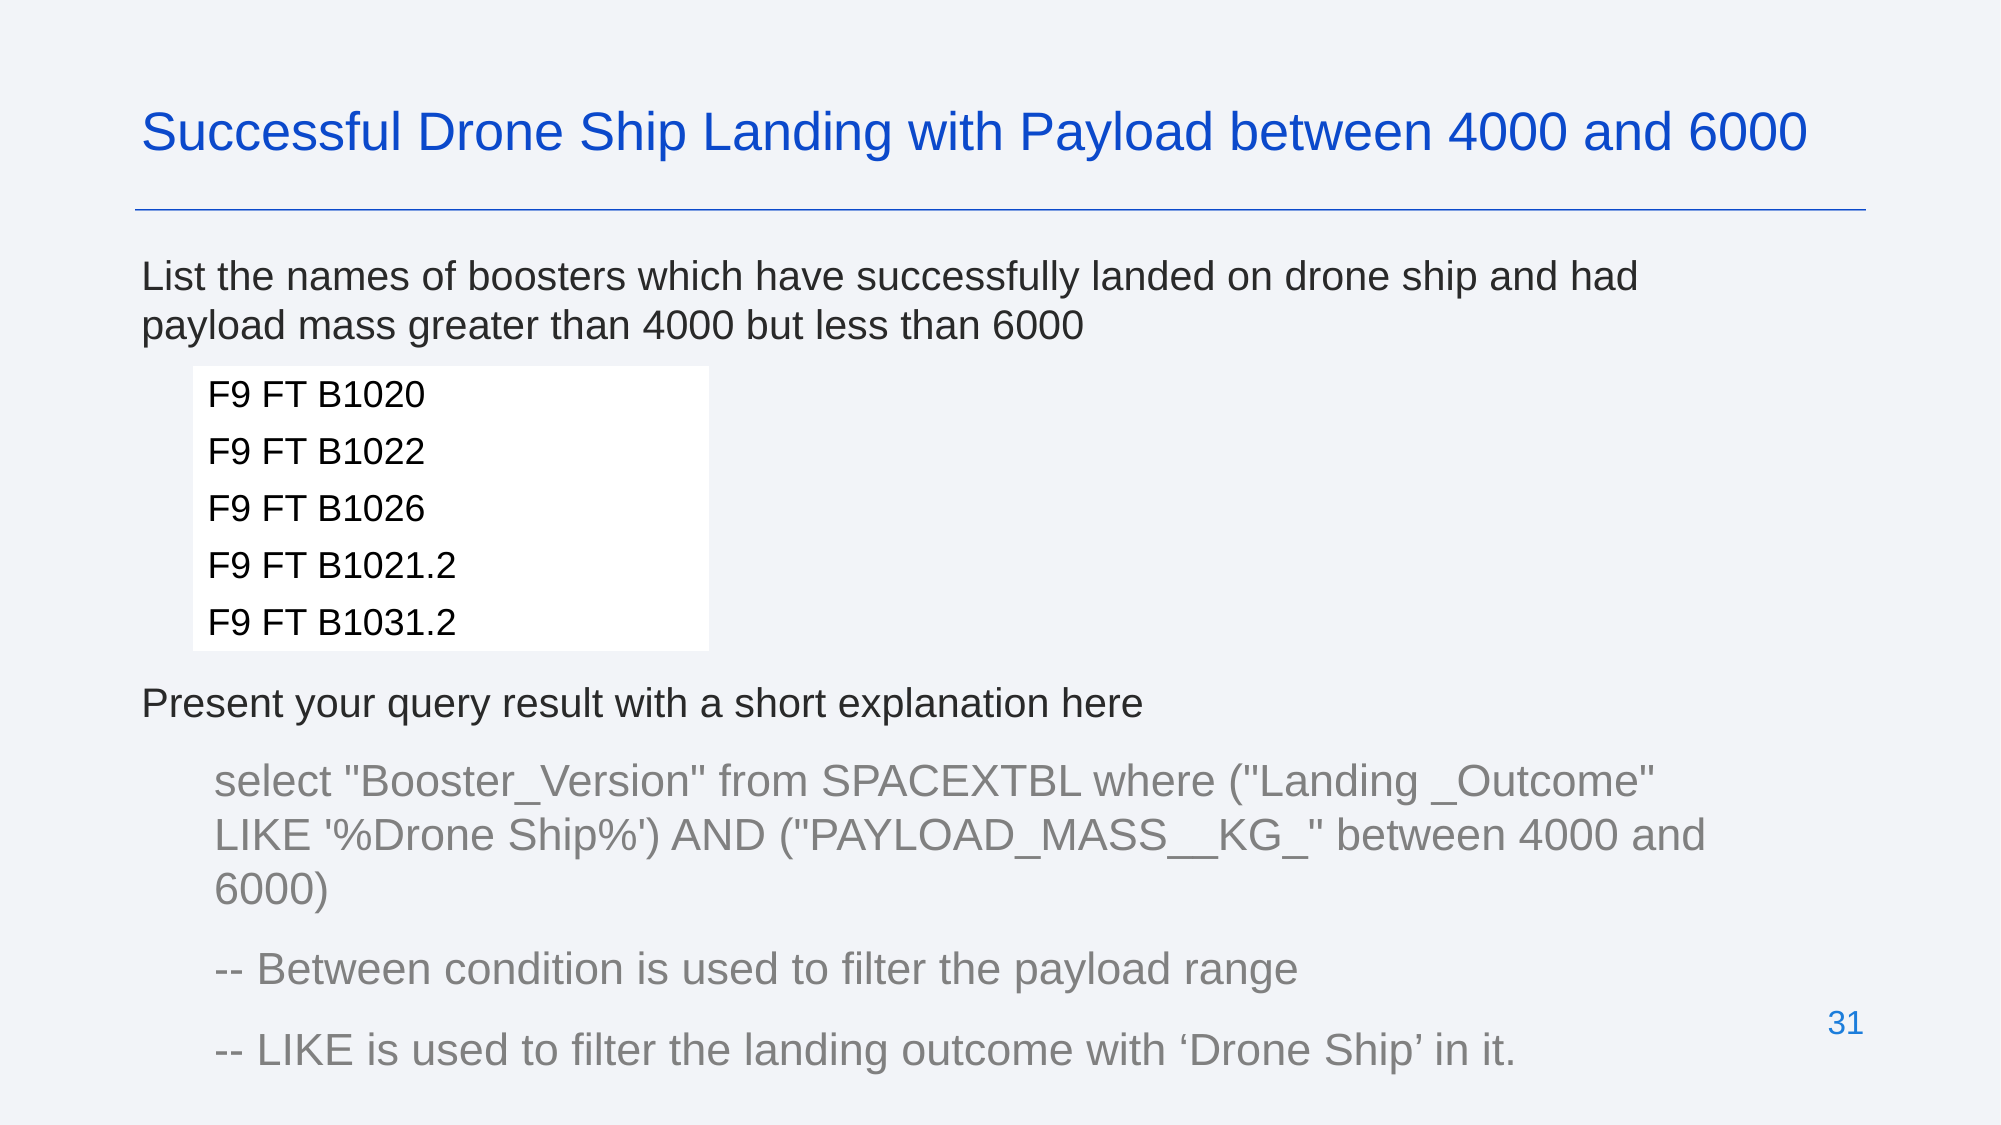

Successful Drone Ship Landing with Payload between 4000 and 6000
List the names of boosters which have successfully landed on drone ship and had payload mass greater than 4000 but less than 6000

Present your query result with a short explanation here
select "Booster_Version" from SPACEXTBL where ("Landing _Outcome" LIKE '%Drone Ship%') AND ("PAYLOAD_MASS__KG_" between 4000 and 6000)
-- Between condition is used to filter the payload range
-- LIKE is used to filter the landing outcome with ‘Drone Ship’ in it.

| F9 FT B1020 |
| --- |
| F9 FT B1022 |
| F9 FT B1026 |
| F9 FT B1021.2 |
| F9 FT B1031.2 |
31